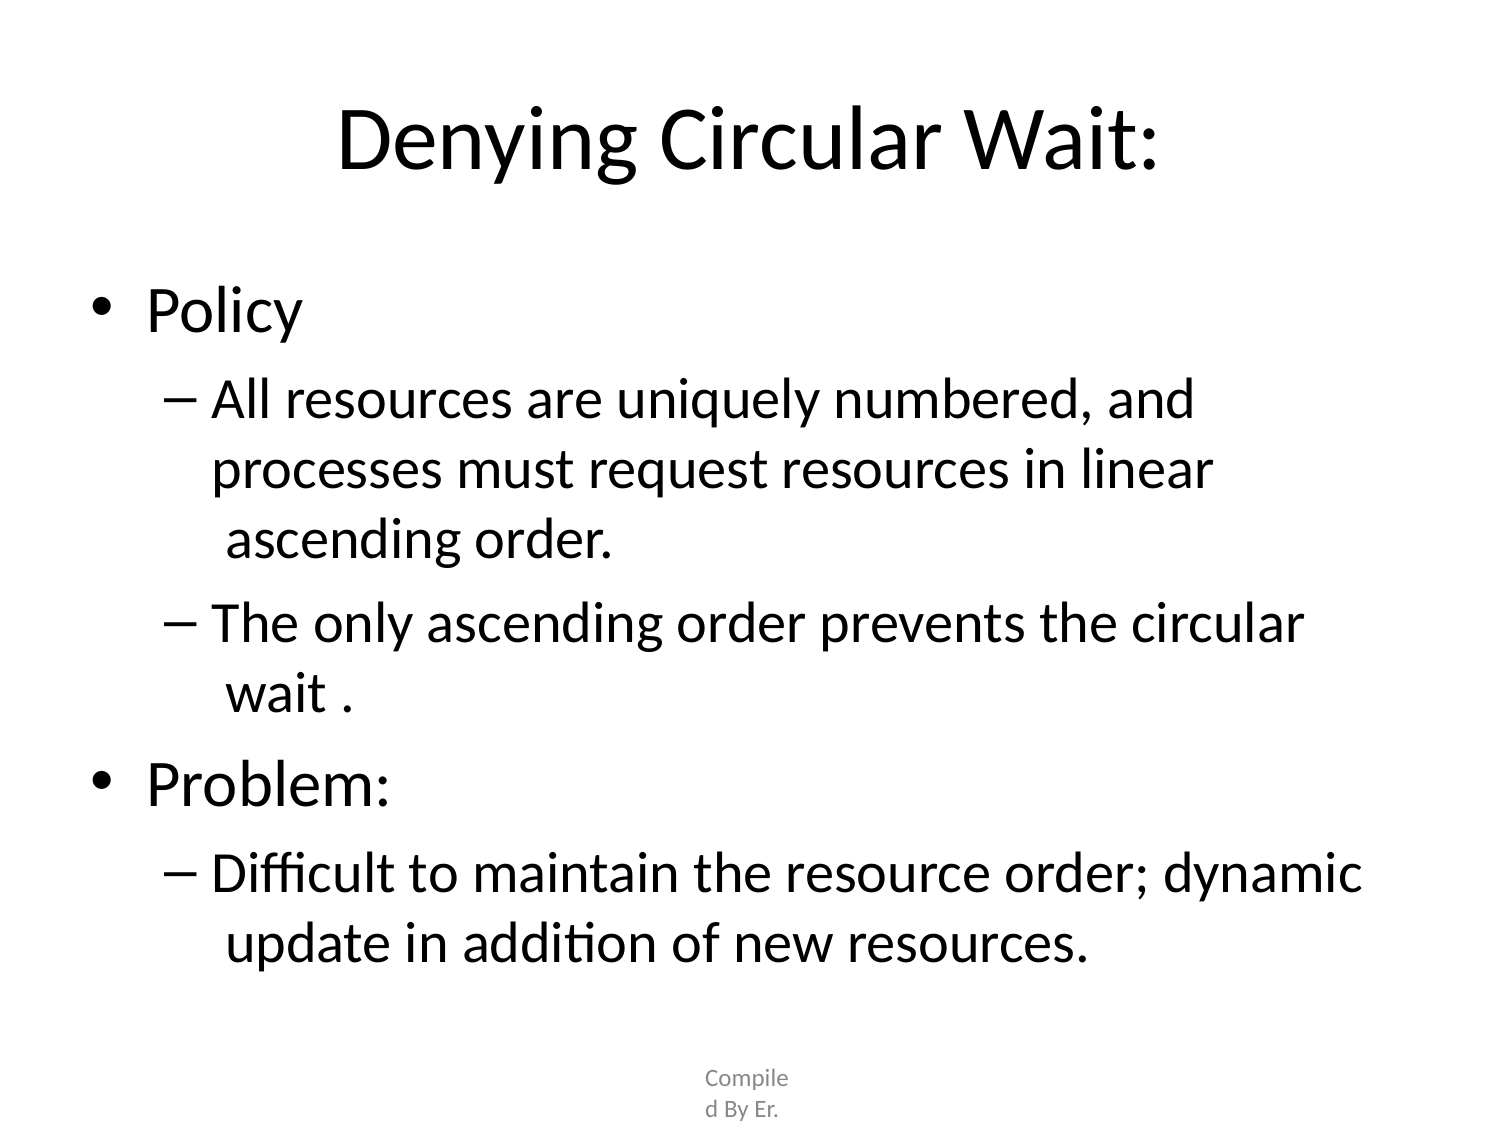

# Denying Circular Wait:
Policy
All resources are uniquely numbered, and  processes must request resources in linear  ascending order.
The only ascending order prevents the circular  wait .
Problem:
Difficult to maintain the resource order; dynamic  update in addition of new resources.
Compiled By Er. Nawaraj Bhandari